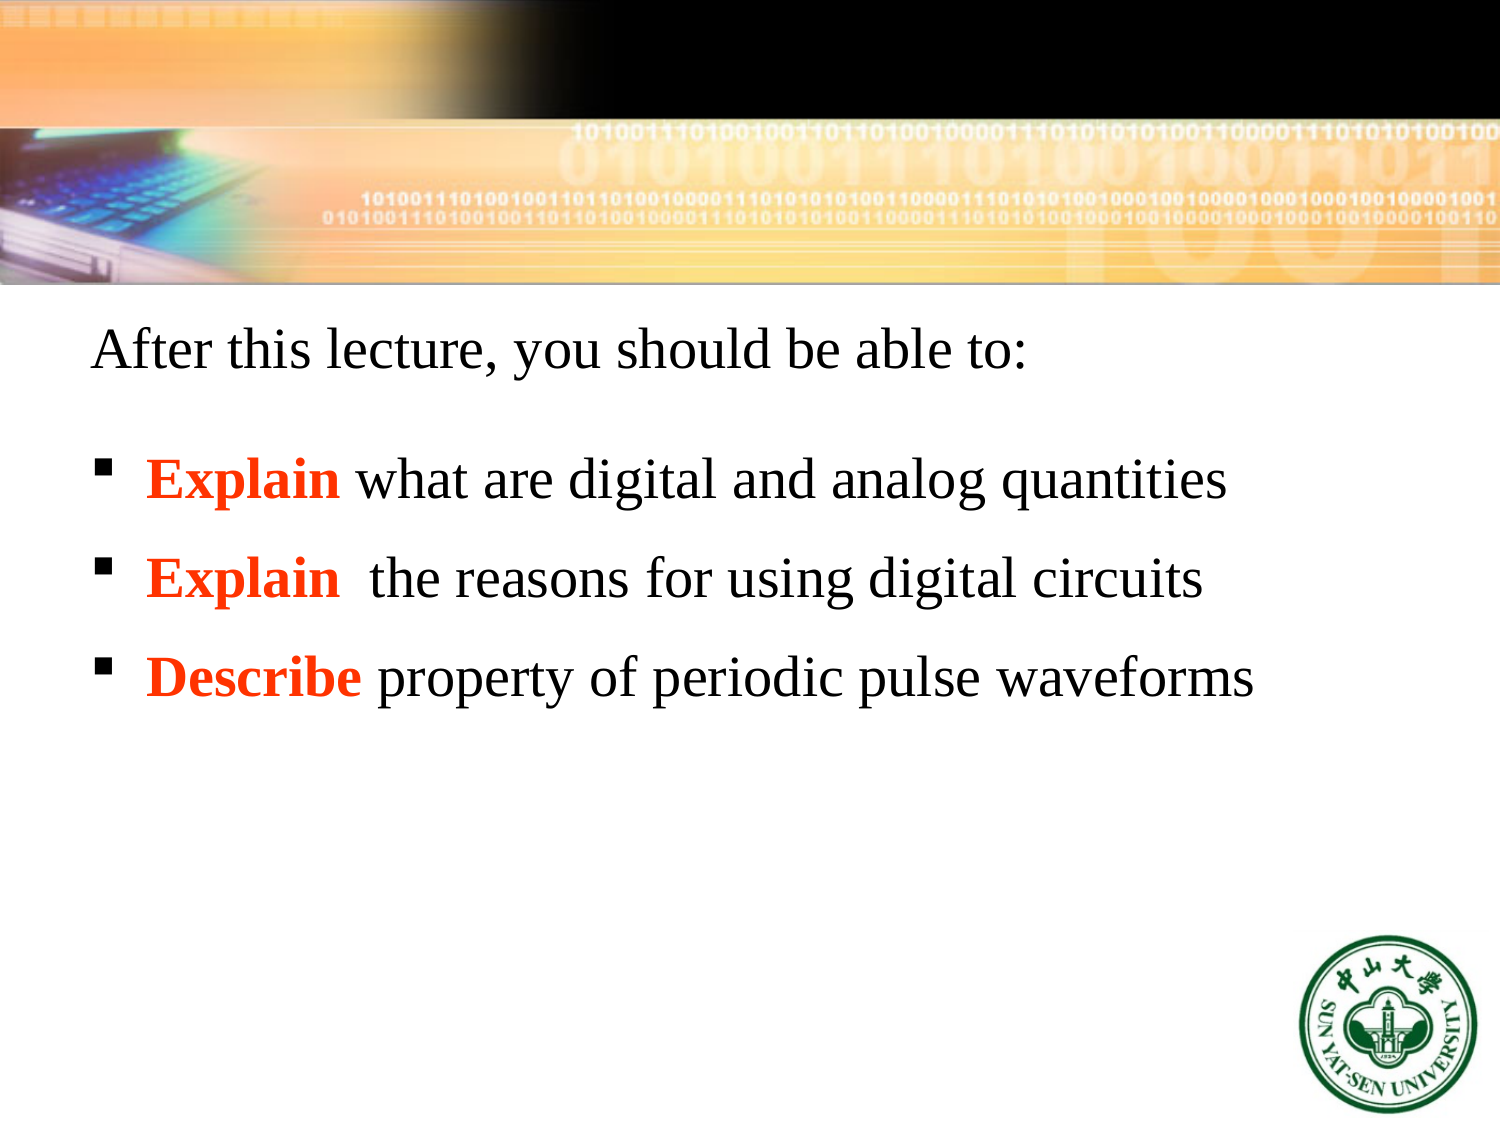

After this lecture, you should be able to:

Explain what are digital and analog quantities
Explain  the reasons for using digital circuits
Describe property of periodic pulse waveforms